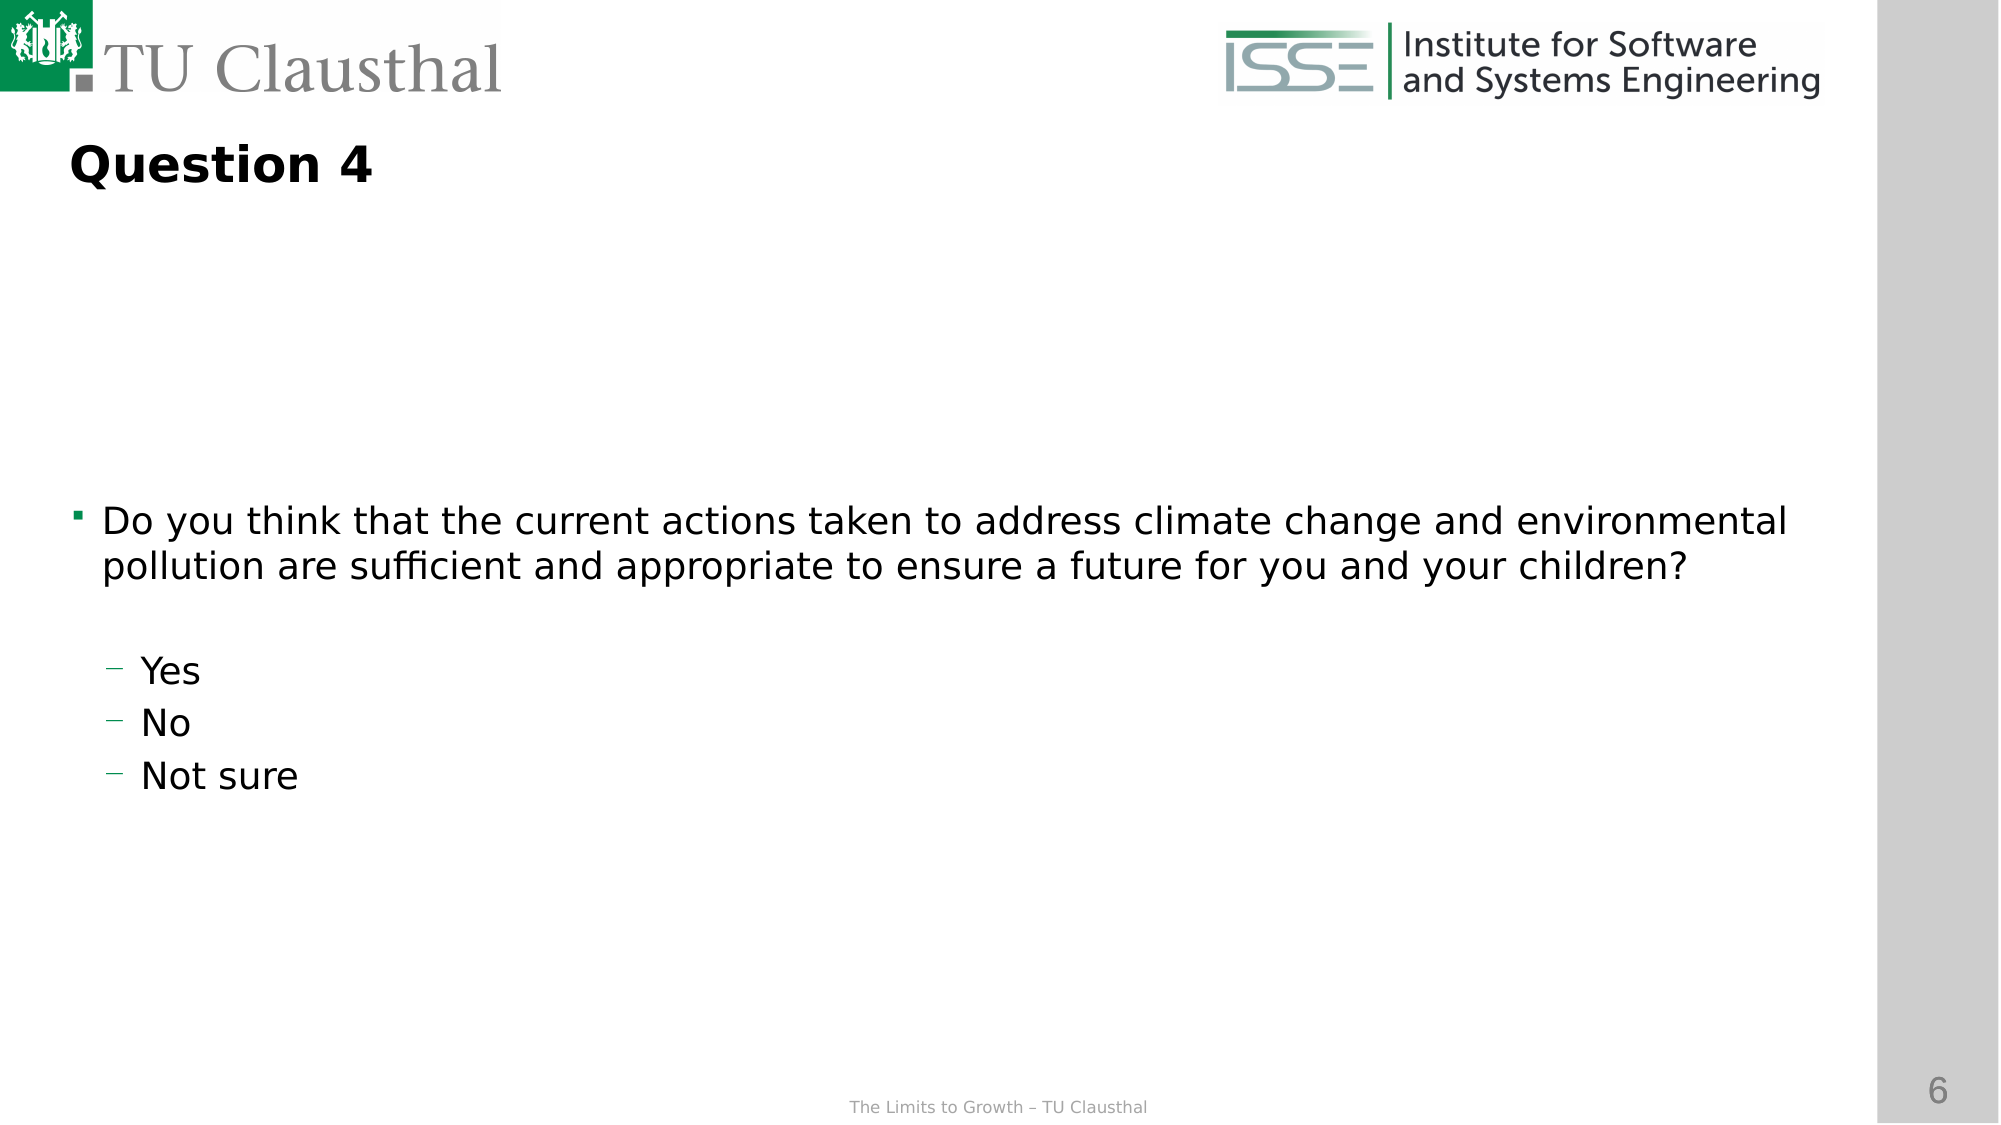

Question 4

Do you think that the current actions taken to address climate change and environmental pollution are sufficient and appropriate to ensure a future for you and your children?

Yes
No
Not sure